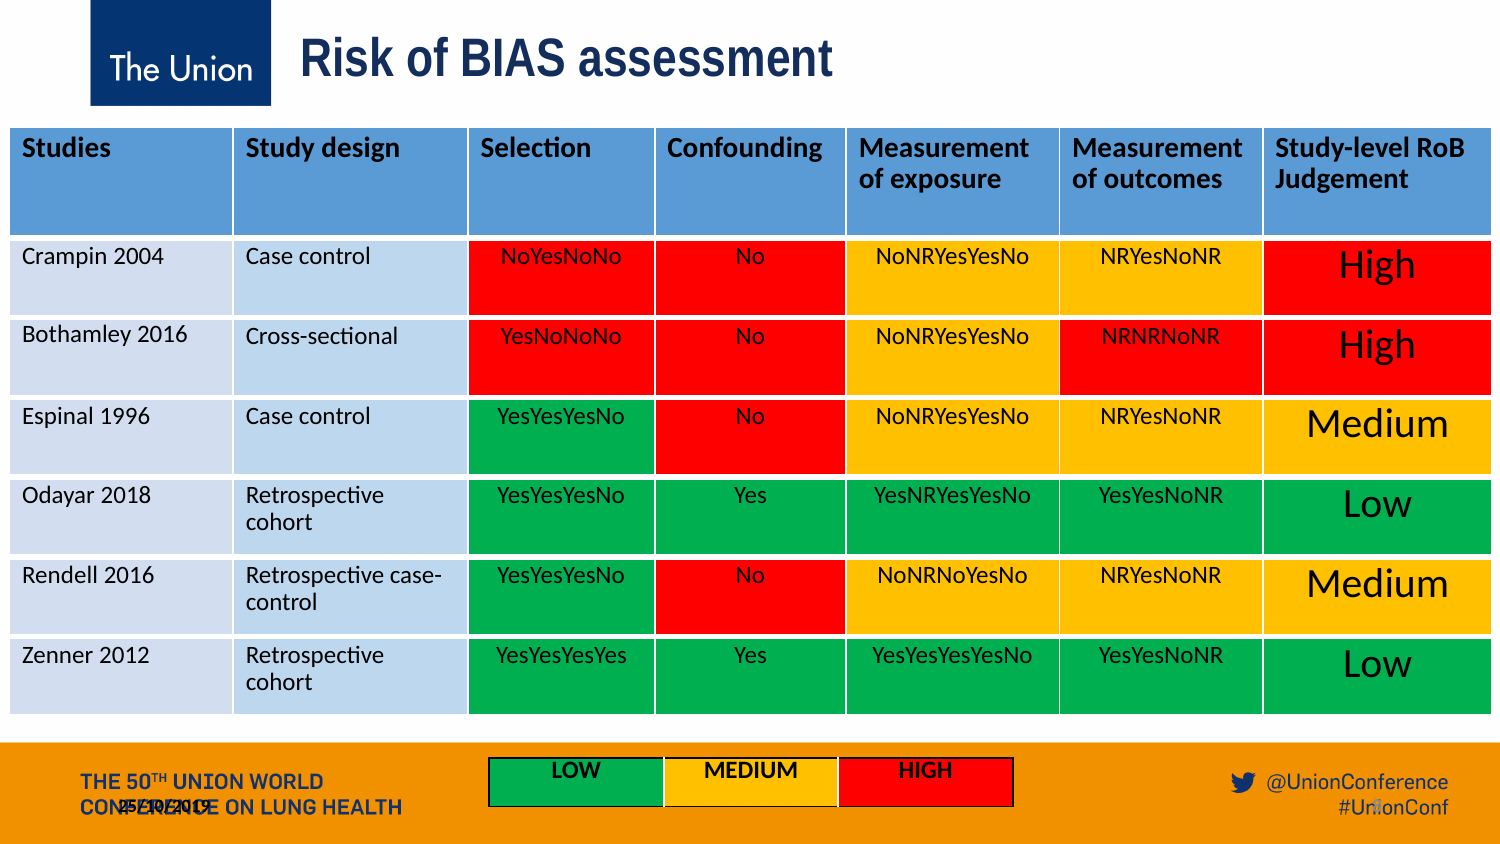

Risk of BIAS assessment
| Studies | Study design | Selection | Confounding | Measurement of exposure | Measurement of outcomes | Study-level RoB Judgement |
| --- | --- | --- | --- | --- | --- | --- |
| Crampin 2004 | Case control | NoYesNoNo | No | NoNRYesYesNo | NRYesNoNR | High |
| Bothamley 2016 | Cross-sectional | YesNoNoNo | No | NoNRYesYesNo | NRNRNoNR | High |
| Espinal 1996 | Case control | YesYesYesNo | No | NoNRYesYesNo | NRYesNoNR | Medium |
| Odayar 2018 | Retrospective cohort | YesYesYesNo | Yes | YesNRYesYesNo | YesYesNoNR | Low |
| Rendell 2016 | Retrospective case-control | YesYesYesNo | No | NoNRNoYesNo | NRYesNoNR | Medium |
| Zenner 2012 | Retrospective cohort | YesYesYesYes | Yes | YesYesYesYesNo | YesYesNoNR | Low |
| LOW | MEDIUM | HIGH |
| --- | --- | --- |
25/10/2019
8